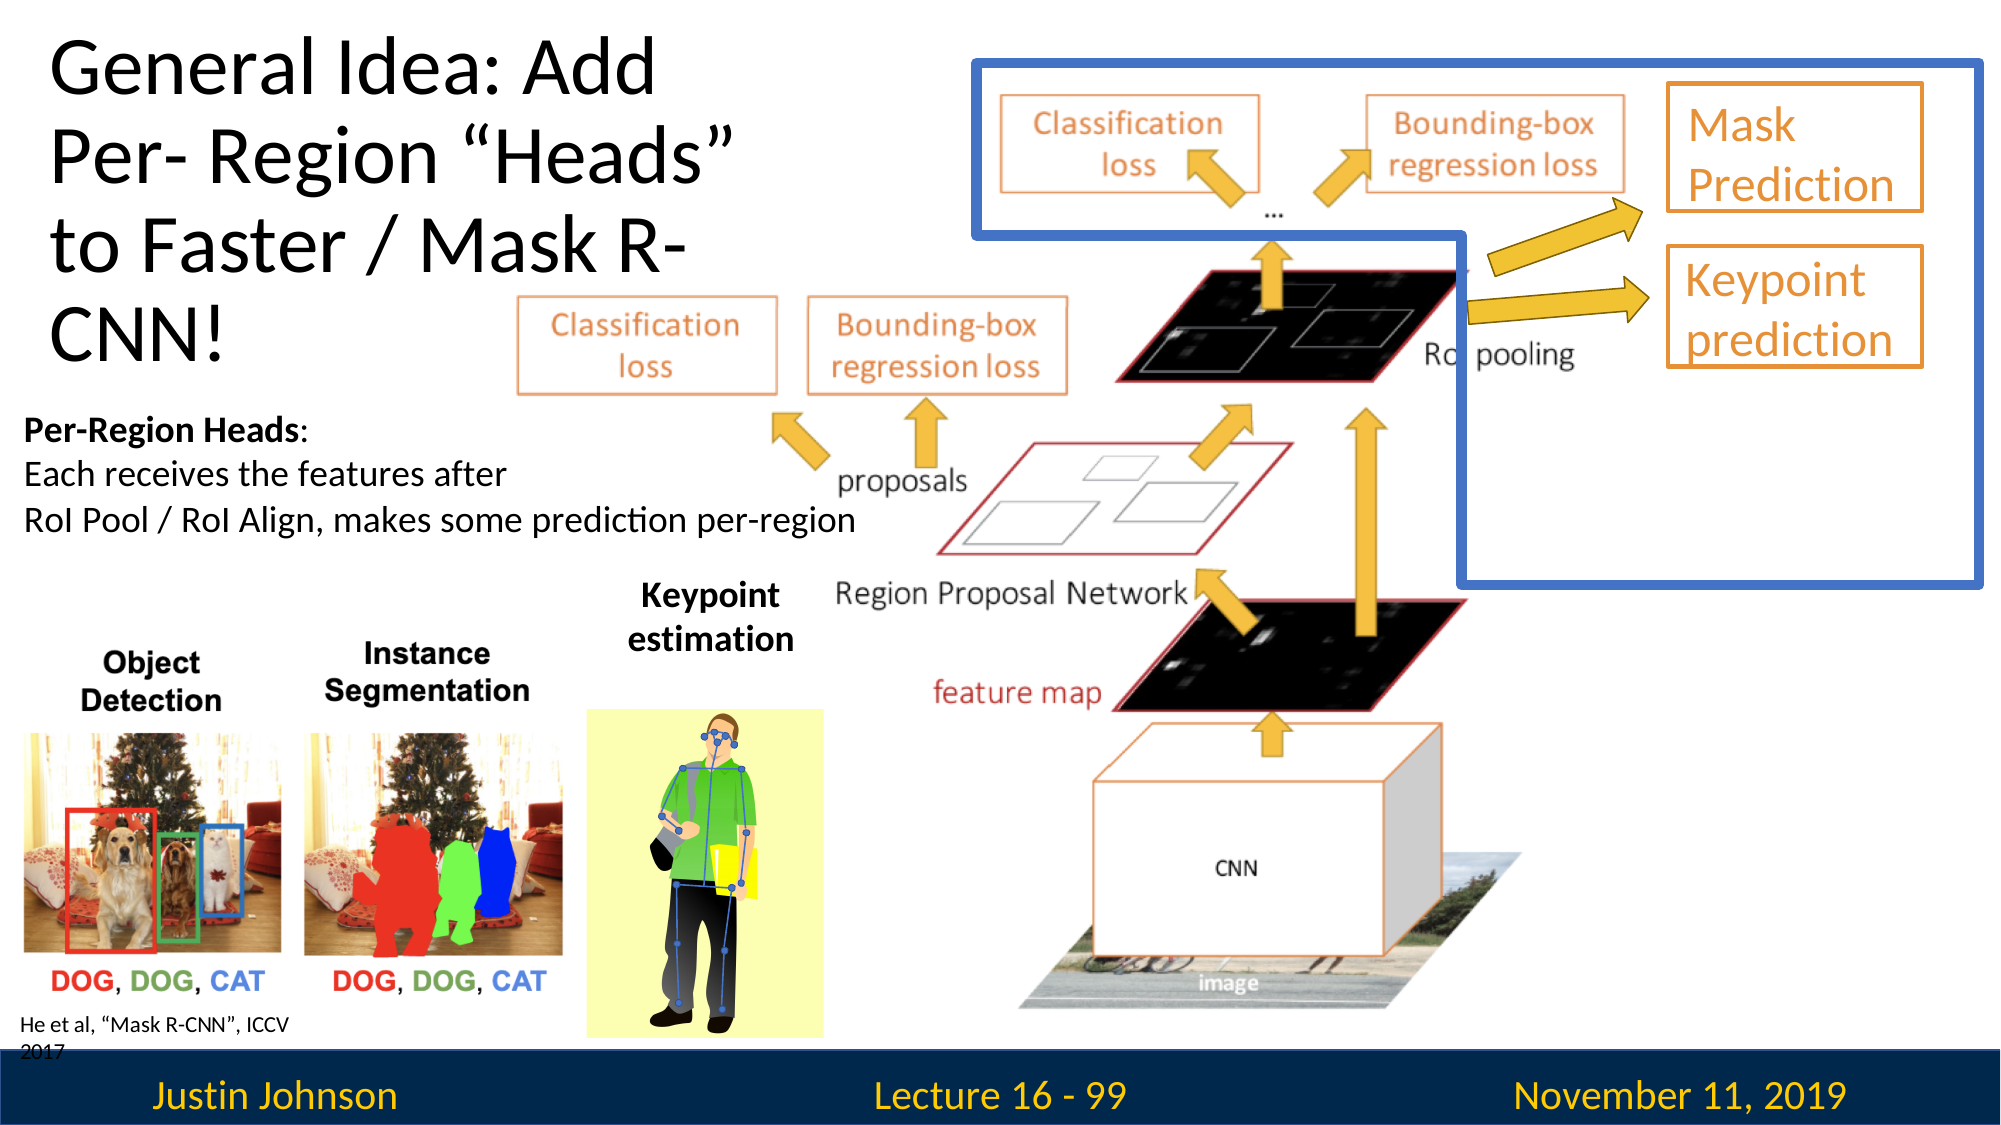

General Idea: Add Per- Region “Heads” to Faster / Mask R-CNN!

Mask Prediction

Per-Region Heads:
Each receives the features after
RoI Pool / RoI Align, makes some prediction per-region
Keypoint estimation
Keypoint prediction

He et al, “Mask R-CNN”, ICCV 2017
Justin Johnson
November 11, 2019
Lecture 16 - 99